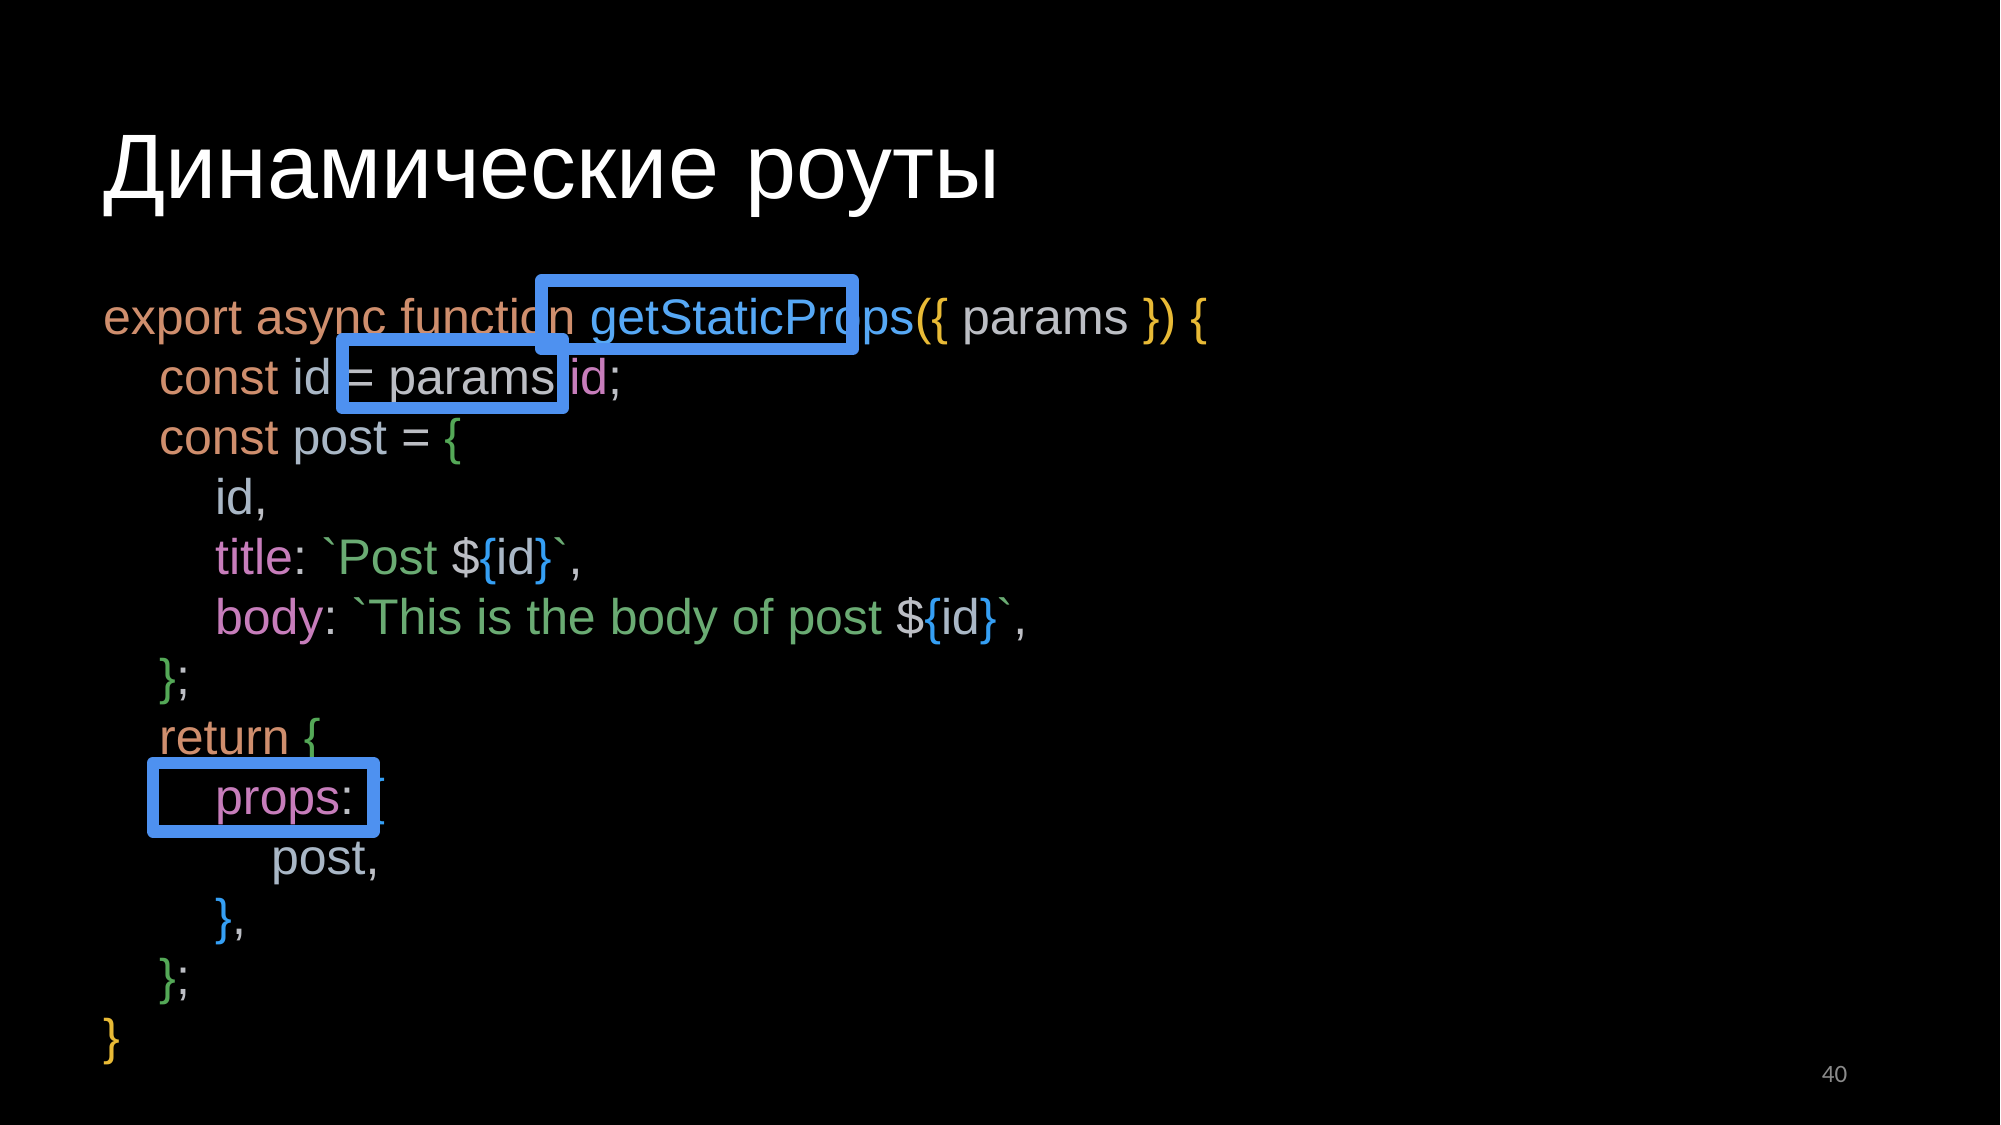

Динамические роуты
export async function getStaticProps({ params }) {
    const id = params.id;
    const post = {
        id,
        title: `Post ${id}`,
        body: `This is the body of post ${id}`,
    };
    return {
        props: {
            post,
        },
    };
}

40